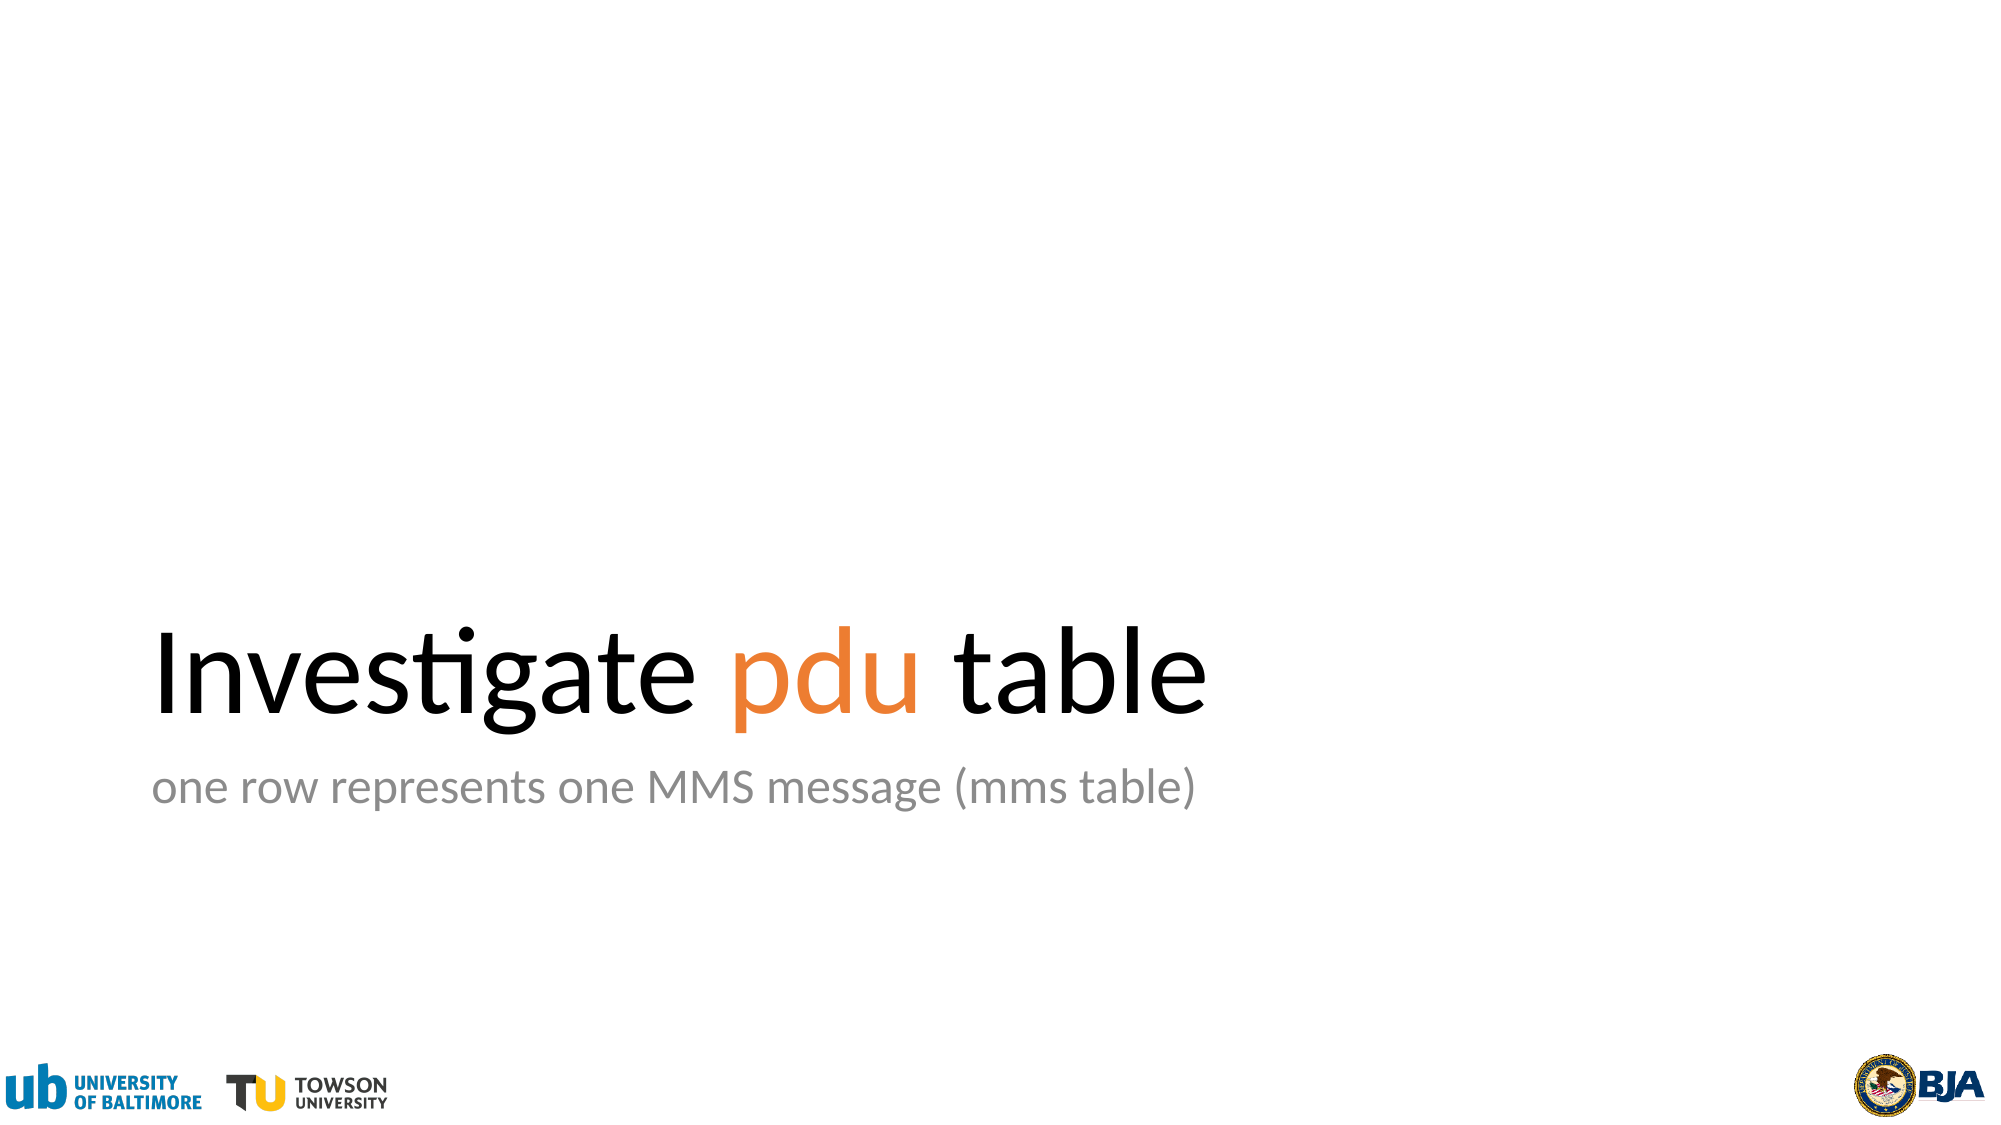

# Investigate pdu table
one row represents one MMS message (mms table)